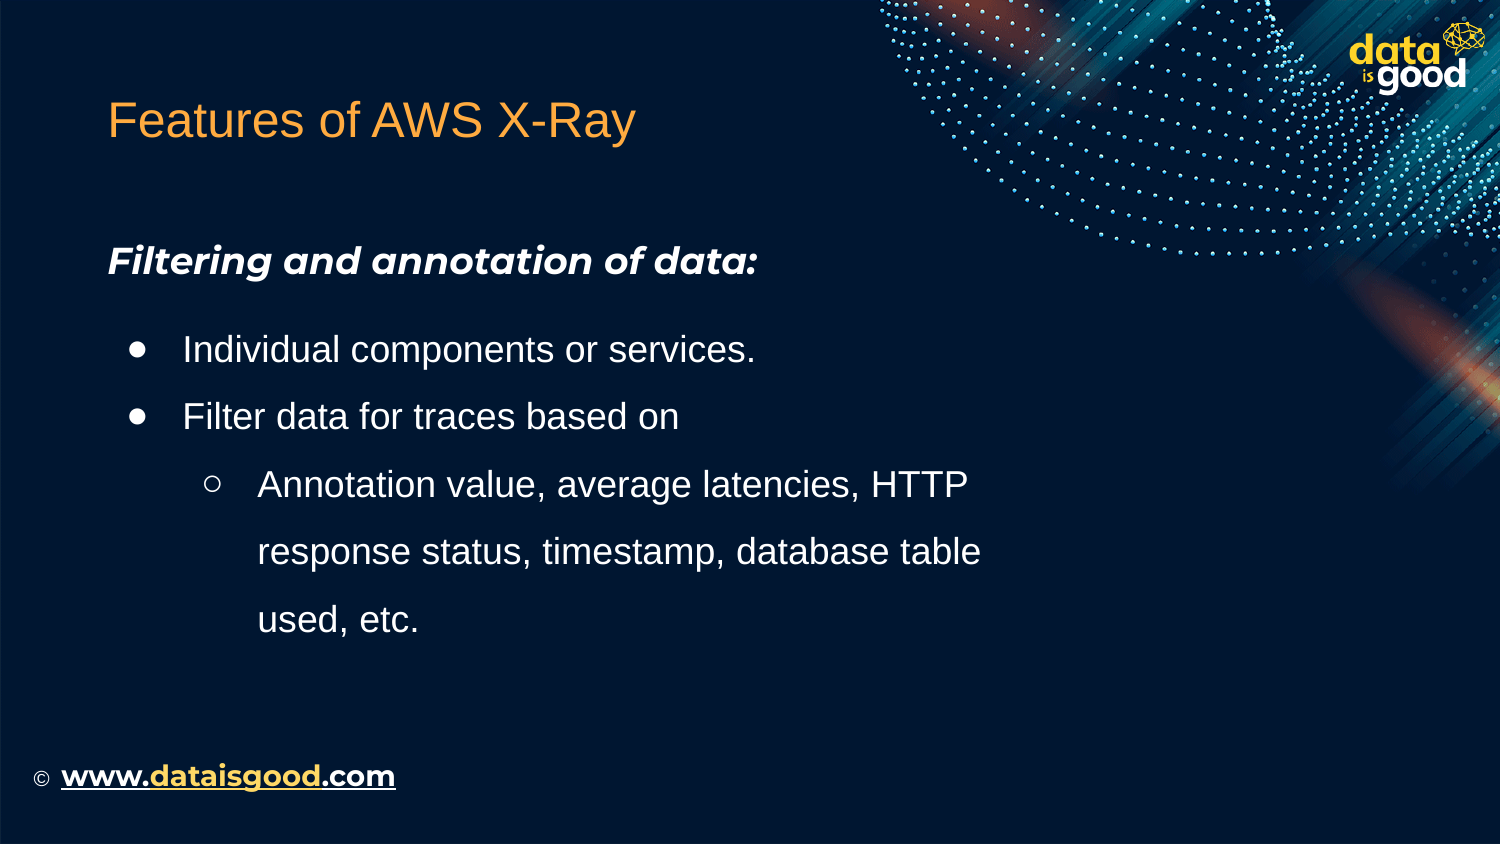

# Features of AWS X-Ray
Filtering and annotation of data:
Individual components or services.
Filter data for traces based on
Annotation value, average latencies, HTTP response status, timestamp, database table used, etc.